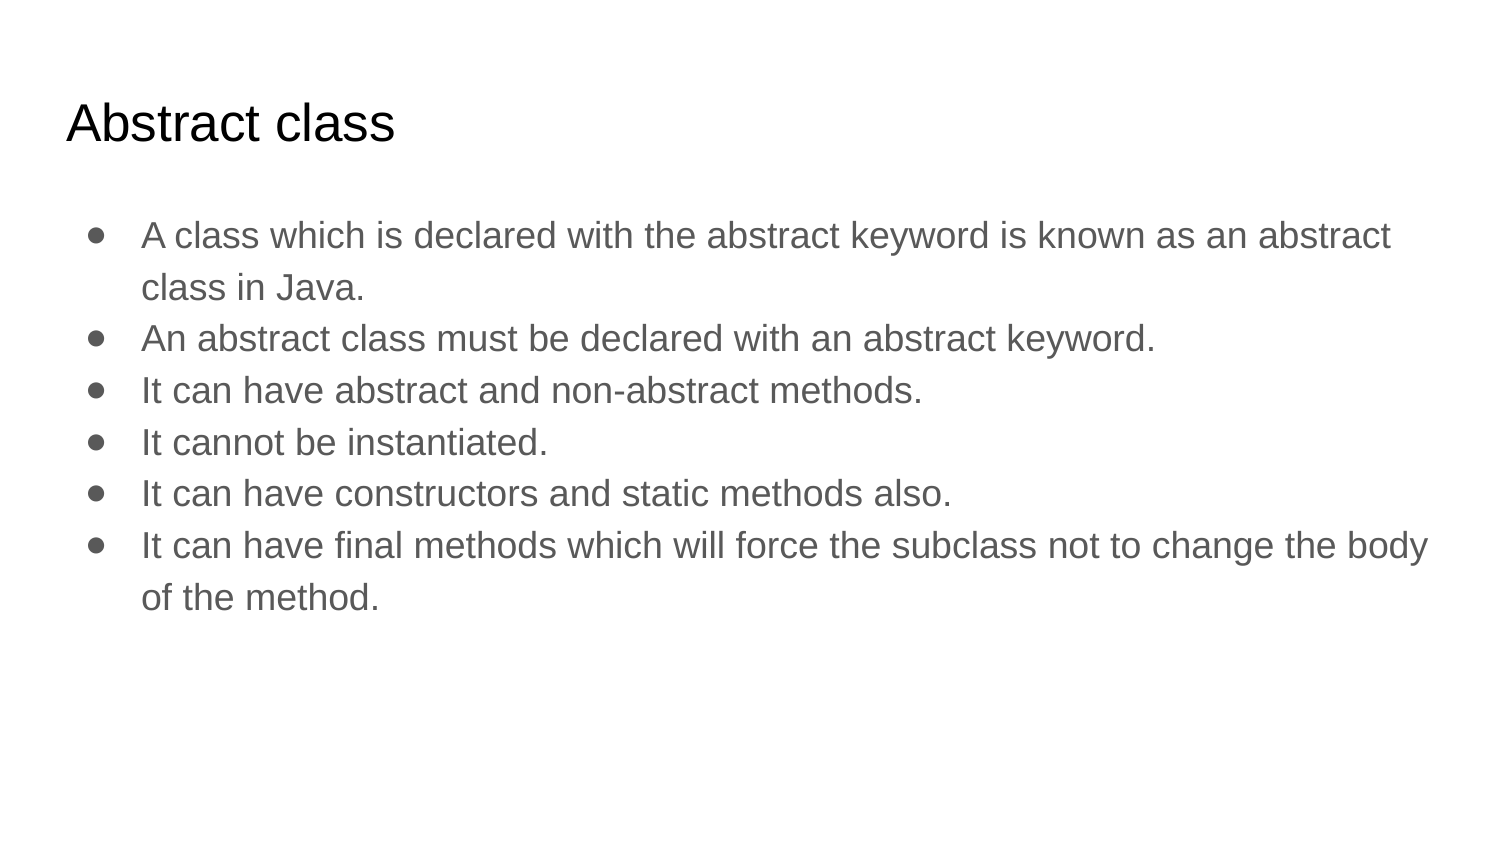

# Abstract class
A class which is declared with the abstract keyword is known as an abstract class in Java.
An abstract class must be declared with an abstract keyword.
It can have abstract and non-abstract methods.
It cannot be instantiated.
It can have constructors and static methods also.
It can have final methods which will force the subclass not to change the body of the method.